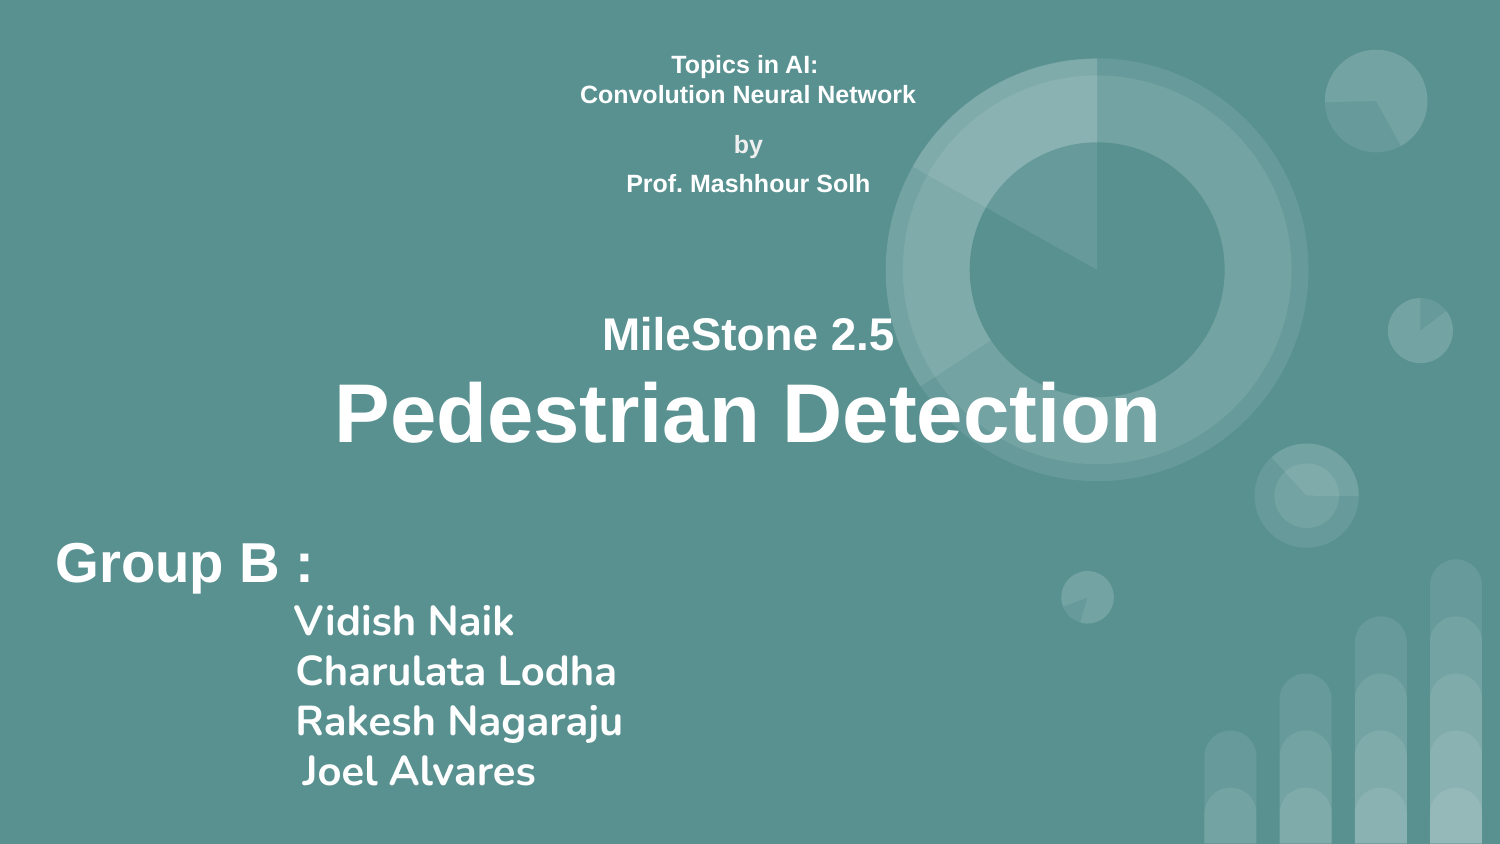

# Topics in AI:
Convolution Neural Network
by
Prof. Mashhour Solh

MileStone 2.5
Pedestrian Detection

Group B :
        Vidish Naik
        Charulata Lodha
        Rakesh Nagaraju
  Joel Alvares